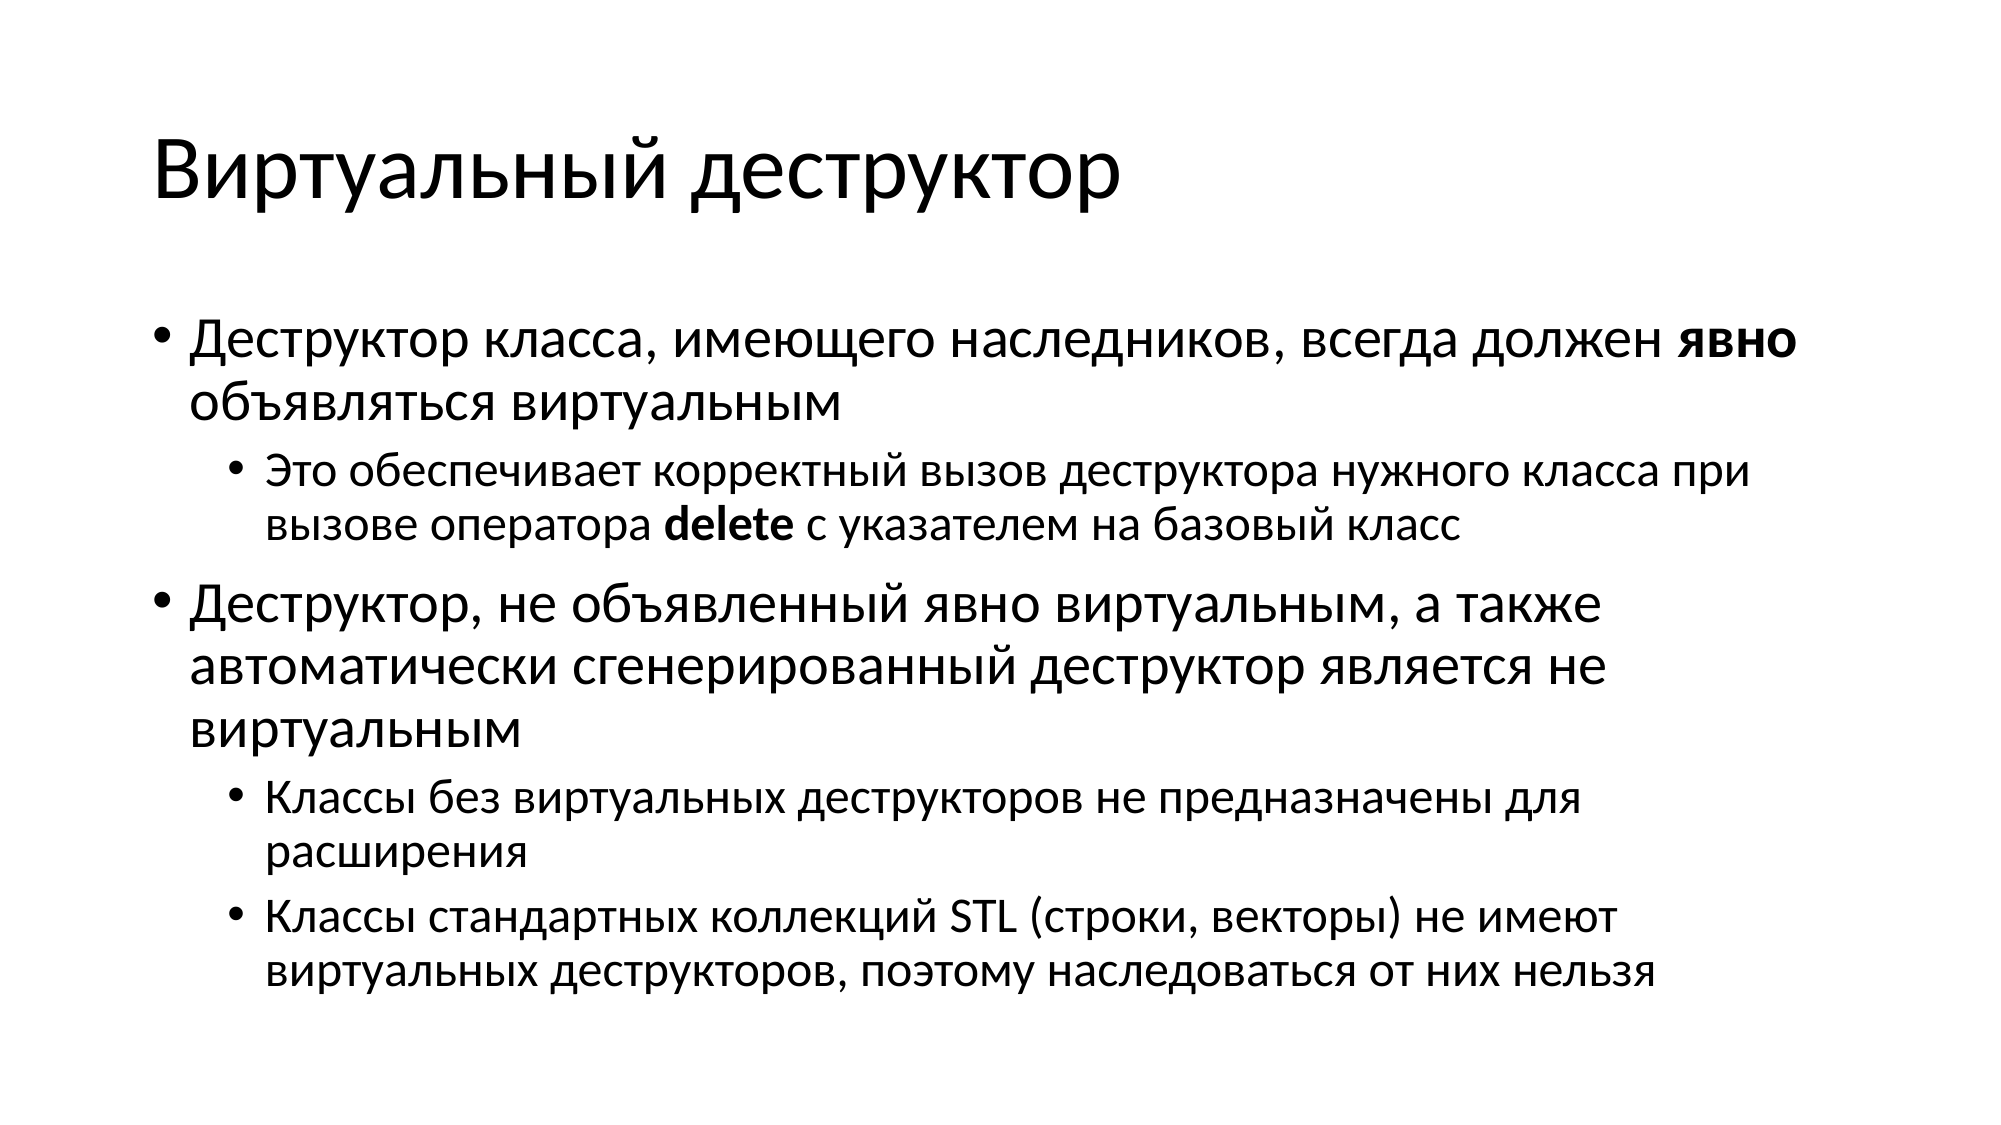

# Виртуальный деструктор
Деструктор класса, имеющего наследников, всегда должен явно объявляться виртуальным
Это обеспечивает корректный вызов деструктора нужного класса при вызове оператора delete с указателем на базовый класс
Деструктор, не объявленный явно виртуальным, а также автоматически сгенерированный деструктор является не виртуальным
Классы без виртуальных деструкторов не предназначены для расширения
Классы стандартных коллекций STL (строки, векторы) не имеют виртуальных деструкторов, поэтому наследоваться от них нельзя